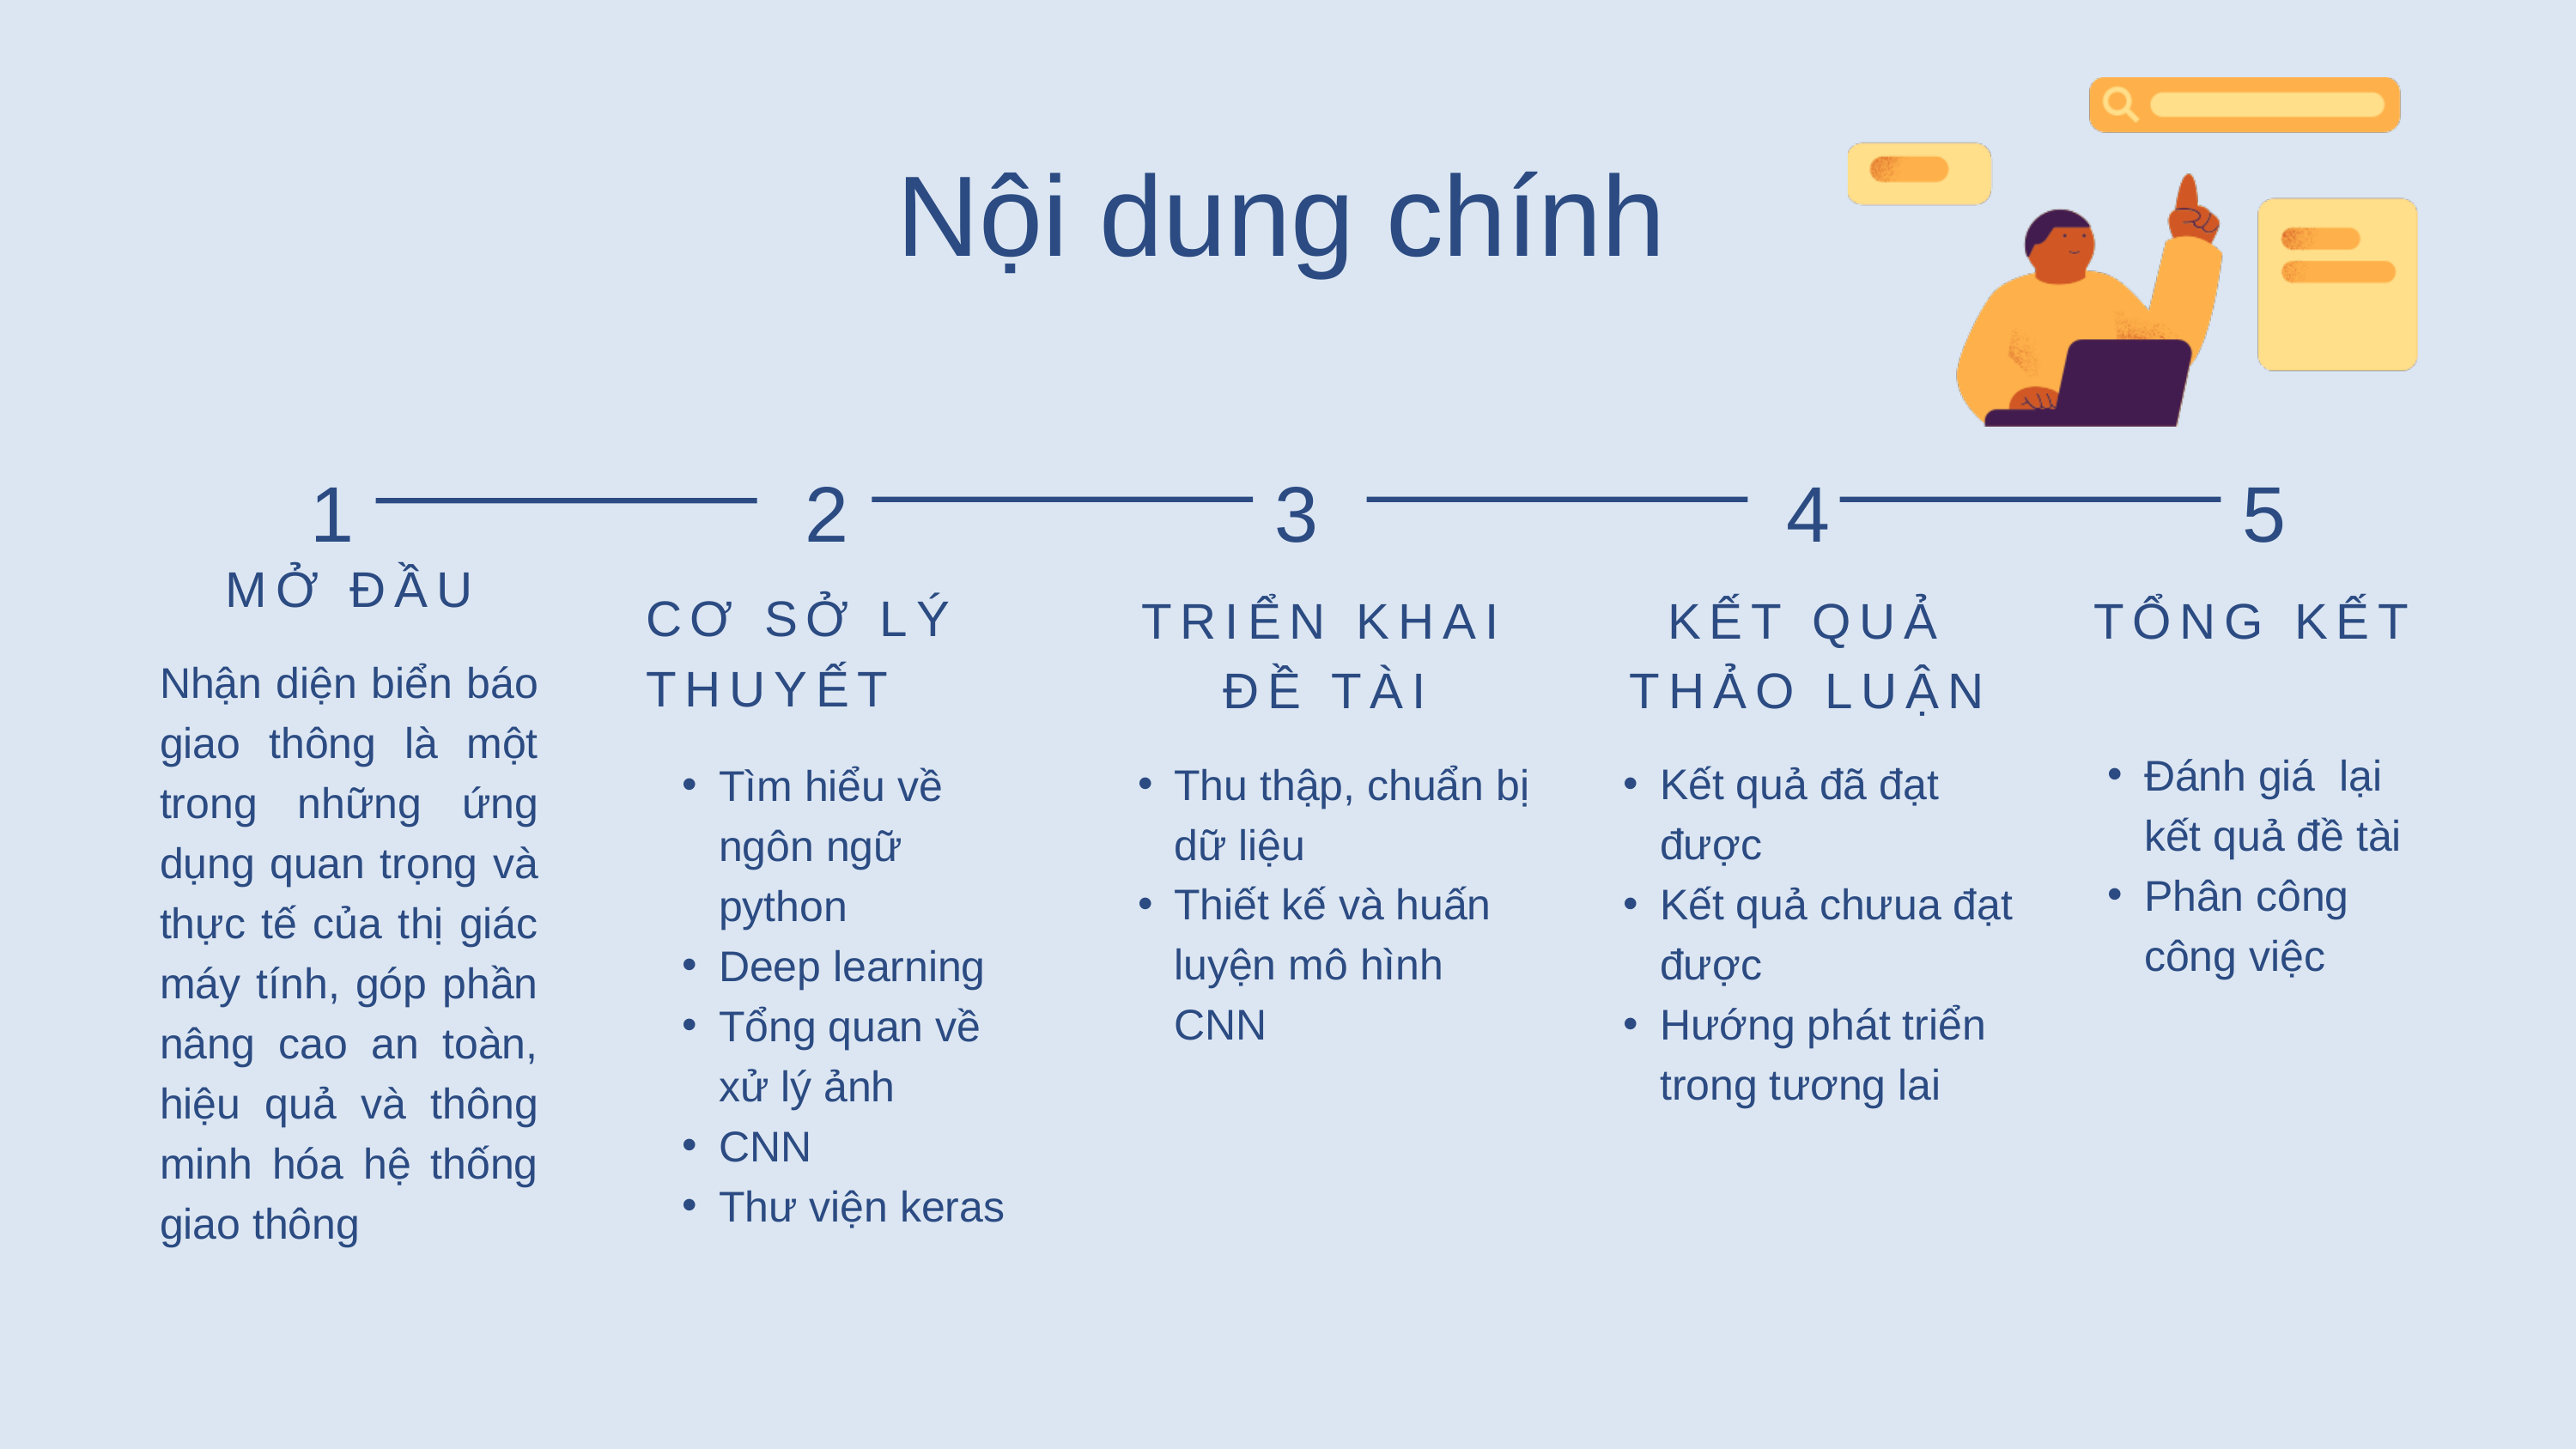

Nội dung chính
1
2
3
4
5

MỞ ĐẦU
Nhận diện biển báo giao thông là một trong những ứng dụng quan trọng và thực tế của thị giác máy tính, góp phần nâng cao an toàn, hiệu quả và thông minh hóa hệ thống giao thông
CƠ SỞ LÝ THUYẾT
Tìm hiểu về ngôn ngữ python
Deep learning
Tổng quan về xử lý ảnh
CNN
Thư viện keras
TỔNG KẾT

Đánh giá  lại kết quả đề tài
Phân công công việc
TRIỂN KHAI ĐỀ TÀI
Thu thập, chuẩn bị dữ liệu
Thiết kế và huấn luyện mô hình CNN
KẾT QUẢ THẢO LUẬN
Kết quả đã đạt được
Kết quả chưua đạt được
Hướng phát triển trong tương lai